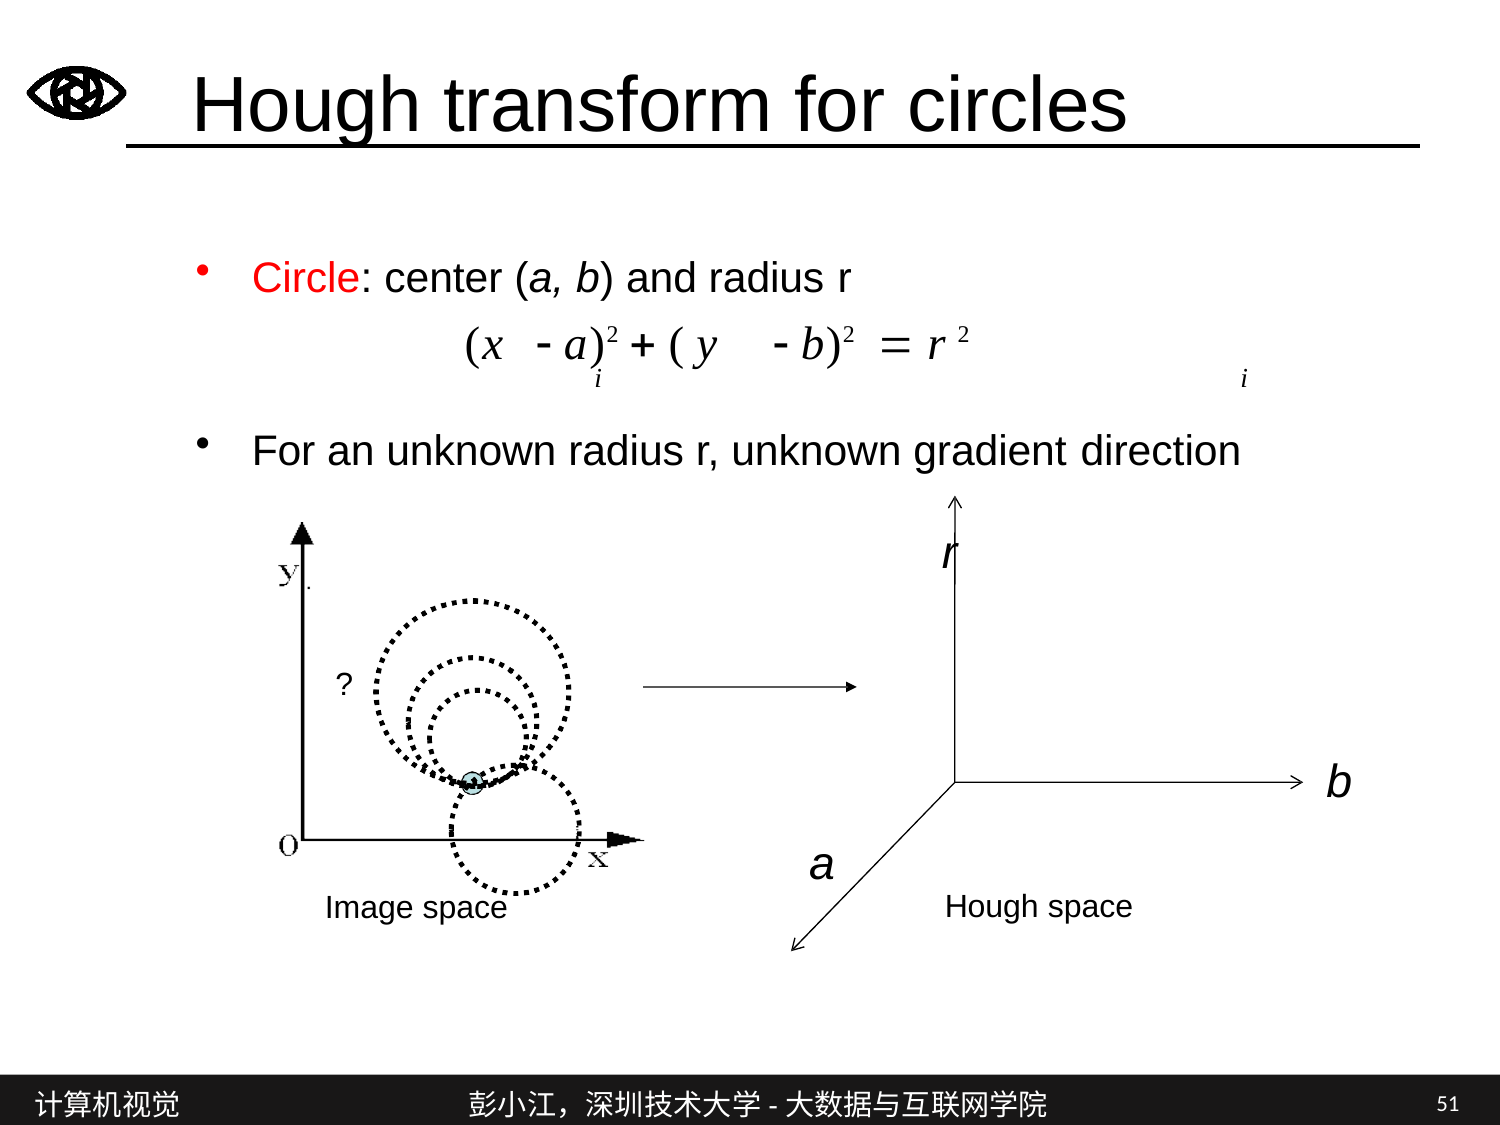

# Hough transform for circles
Circle: center (a, b) and radius r
(x	− a)2 + ( y	− b)2 = r 2
i	i

For an unknown radius r, unknown gradient direction
r

?

b

a
Hough space
Image space